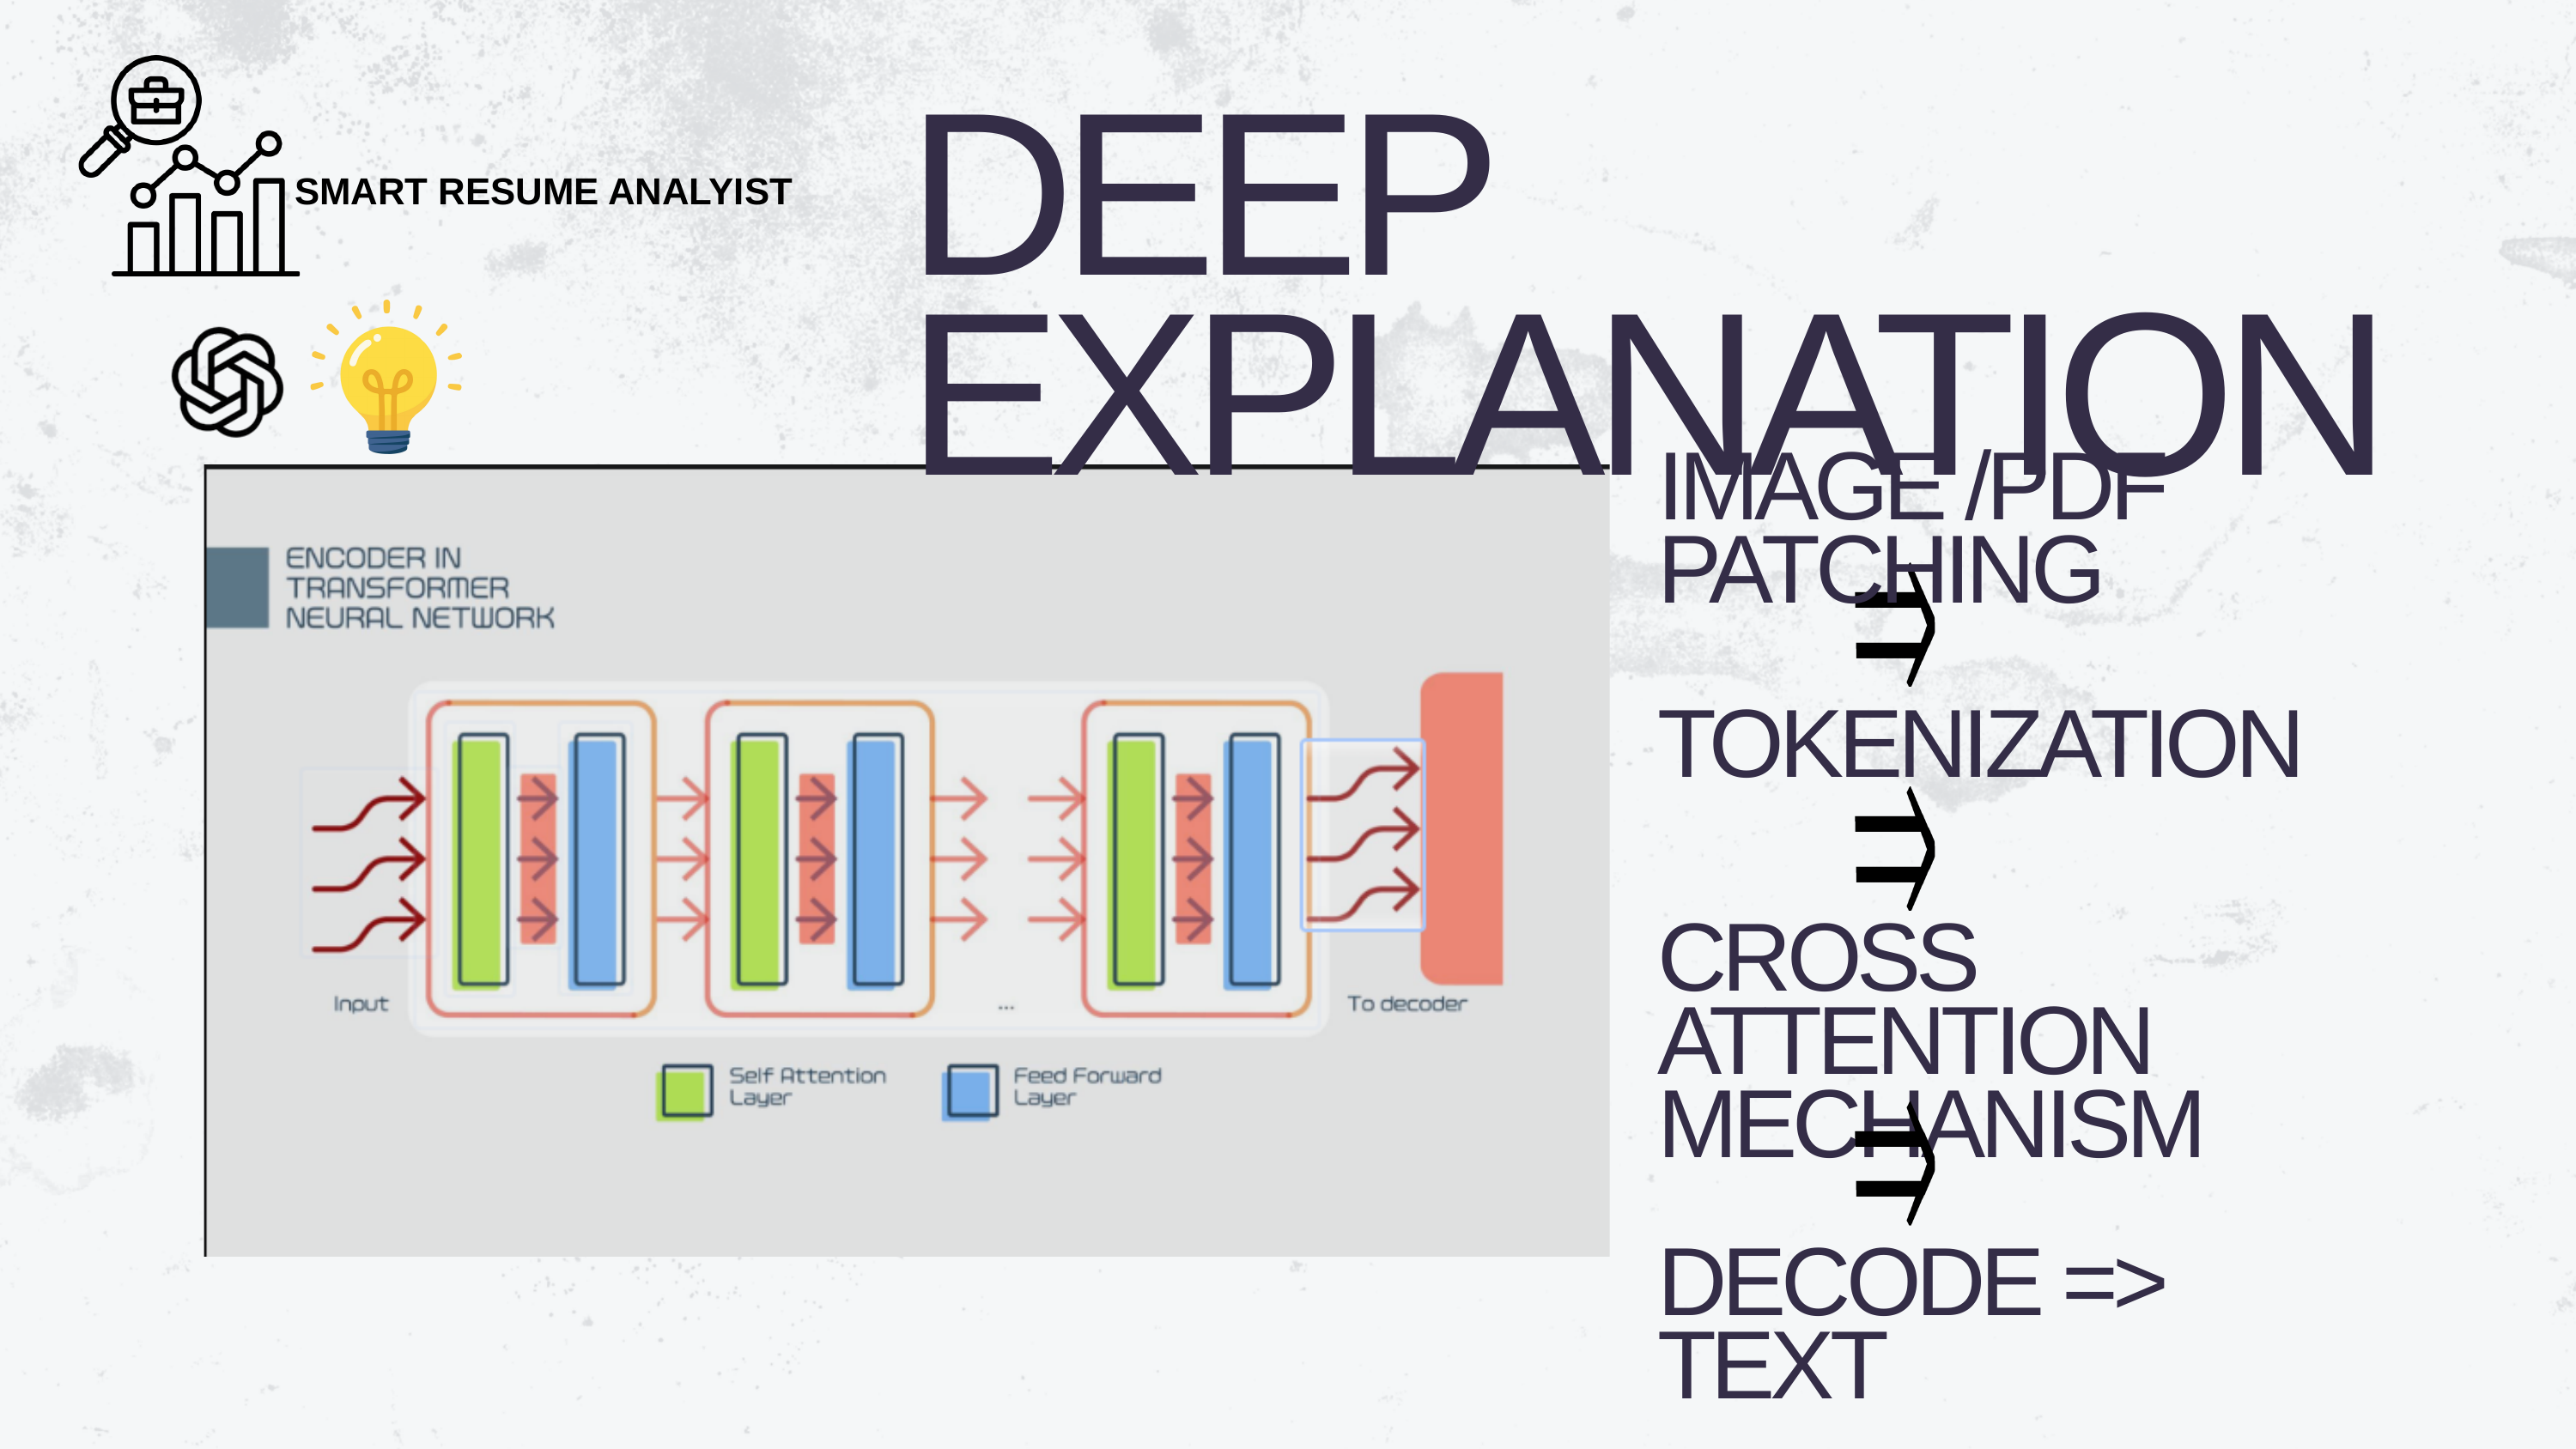

DEEP EXPLANATION
SMART RESUME ANALYIST

IMAGE /PDF PATCHING

TOKENIZATION

CROSS ATTENTION  MECHANISM

DECODE => TEXT